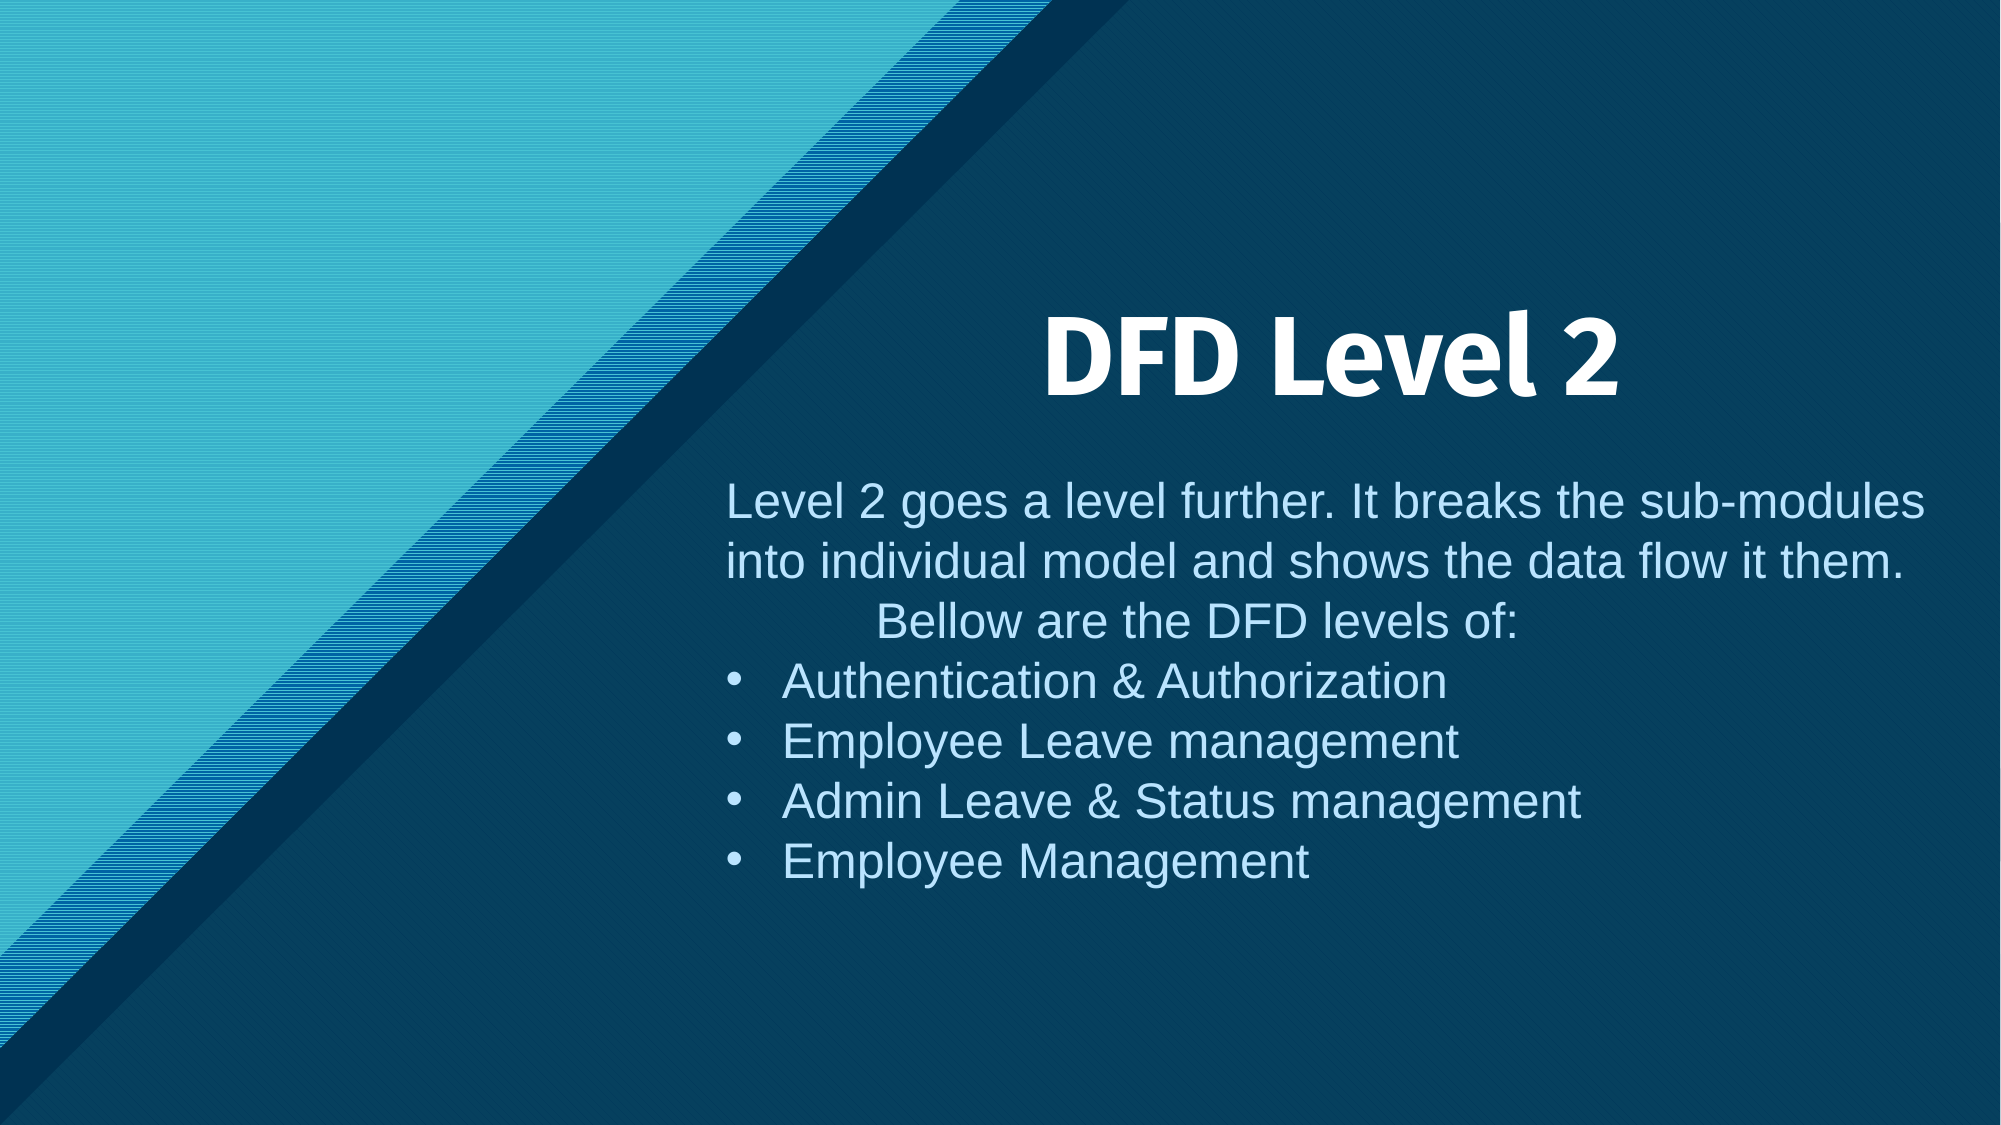

# DFD Level 2
Level 2 goes a level further. It breaks the sub-modules into individual model and shows the data flow it them.
	Bellow are the DFD levels of:
Authentication & Authorization
Employee Leave management
Admin Leave & Status management
Employee Management